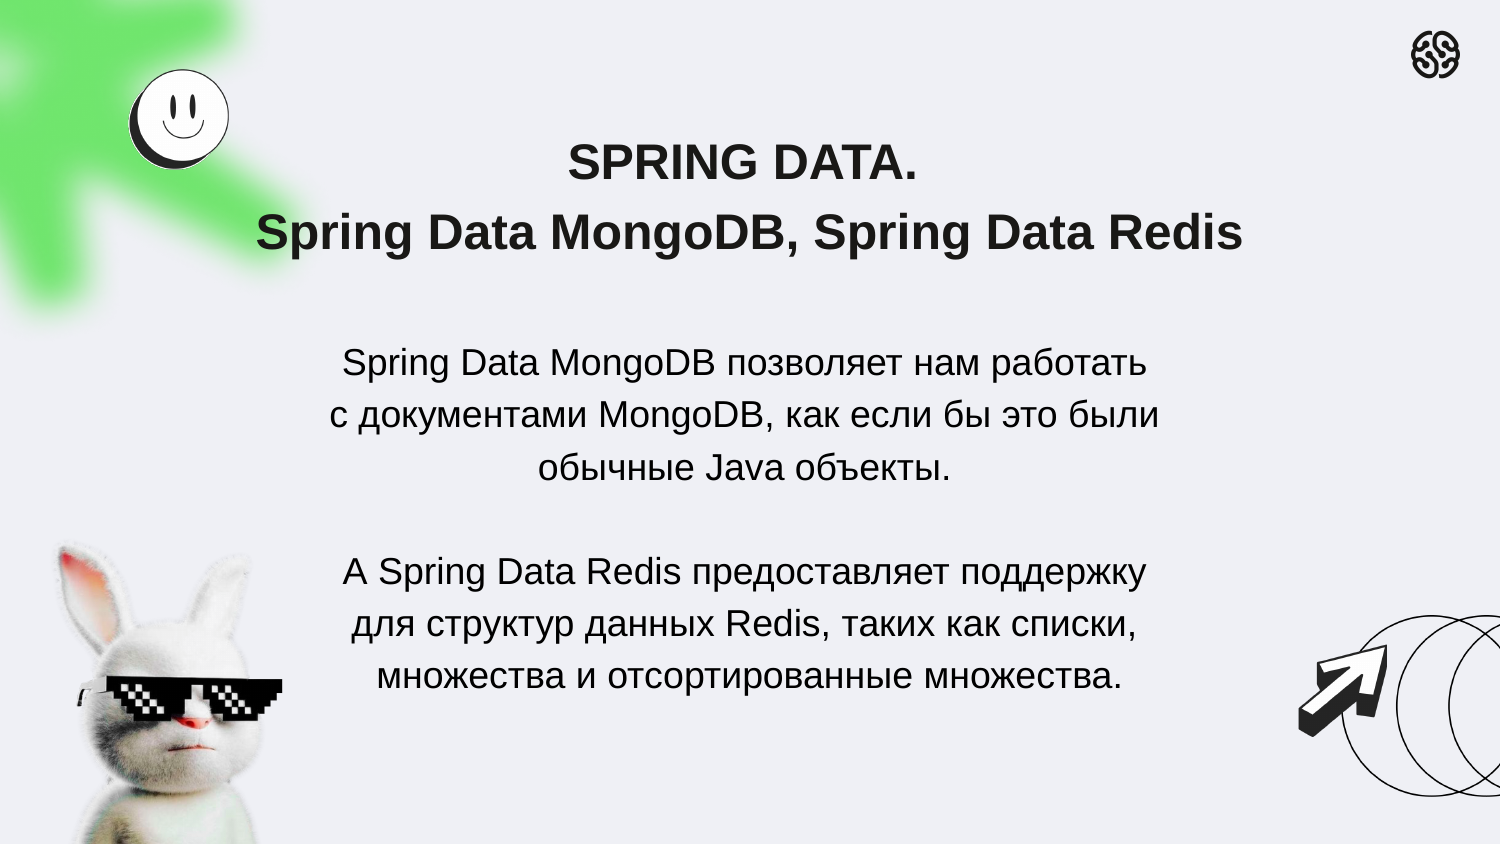

SPRING DATA.
Spring Data MongoDB, Spring Data Redis
Spring Data MongoDB позволяет нам работать
с документами MongoDB, как если бы это были
обычные Java объекты.

А Spring Data Redis предоставляет поддержку
для структур данных Redis, таких как списки,
множества и отсортированные множества.